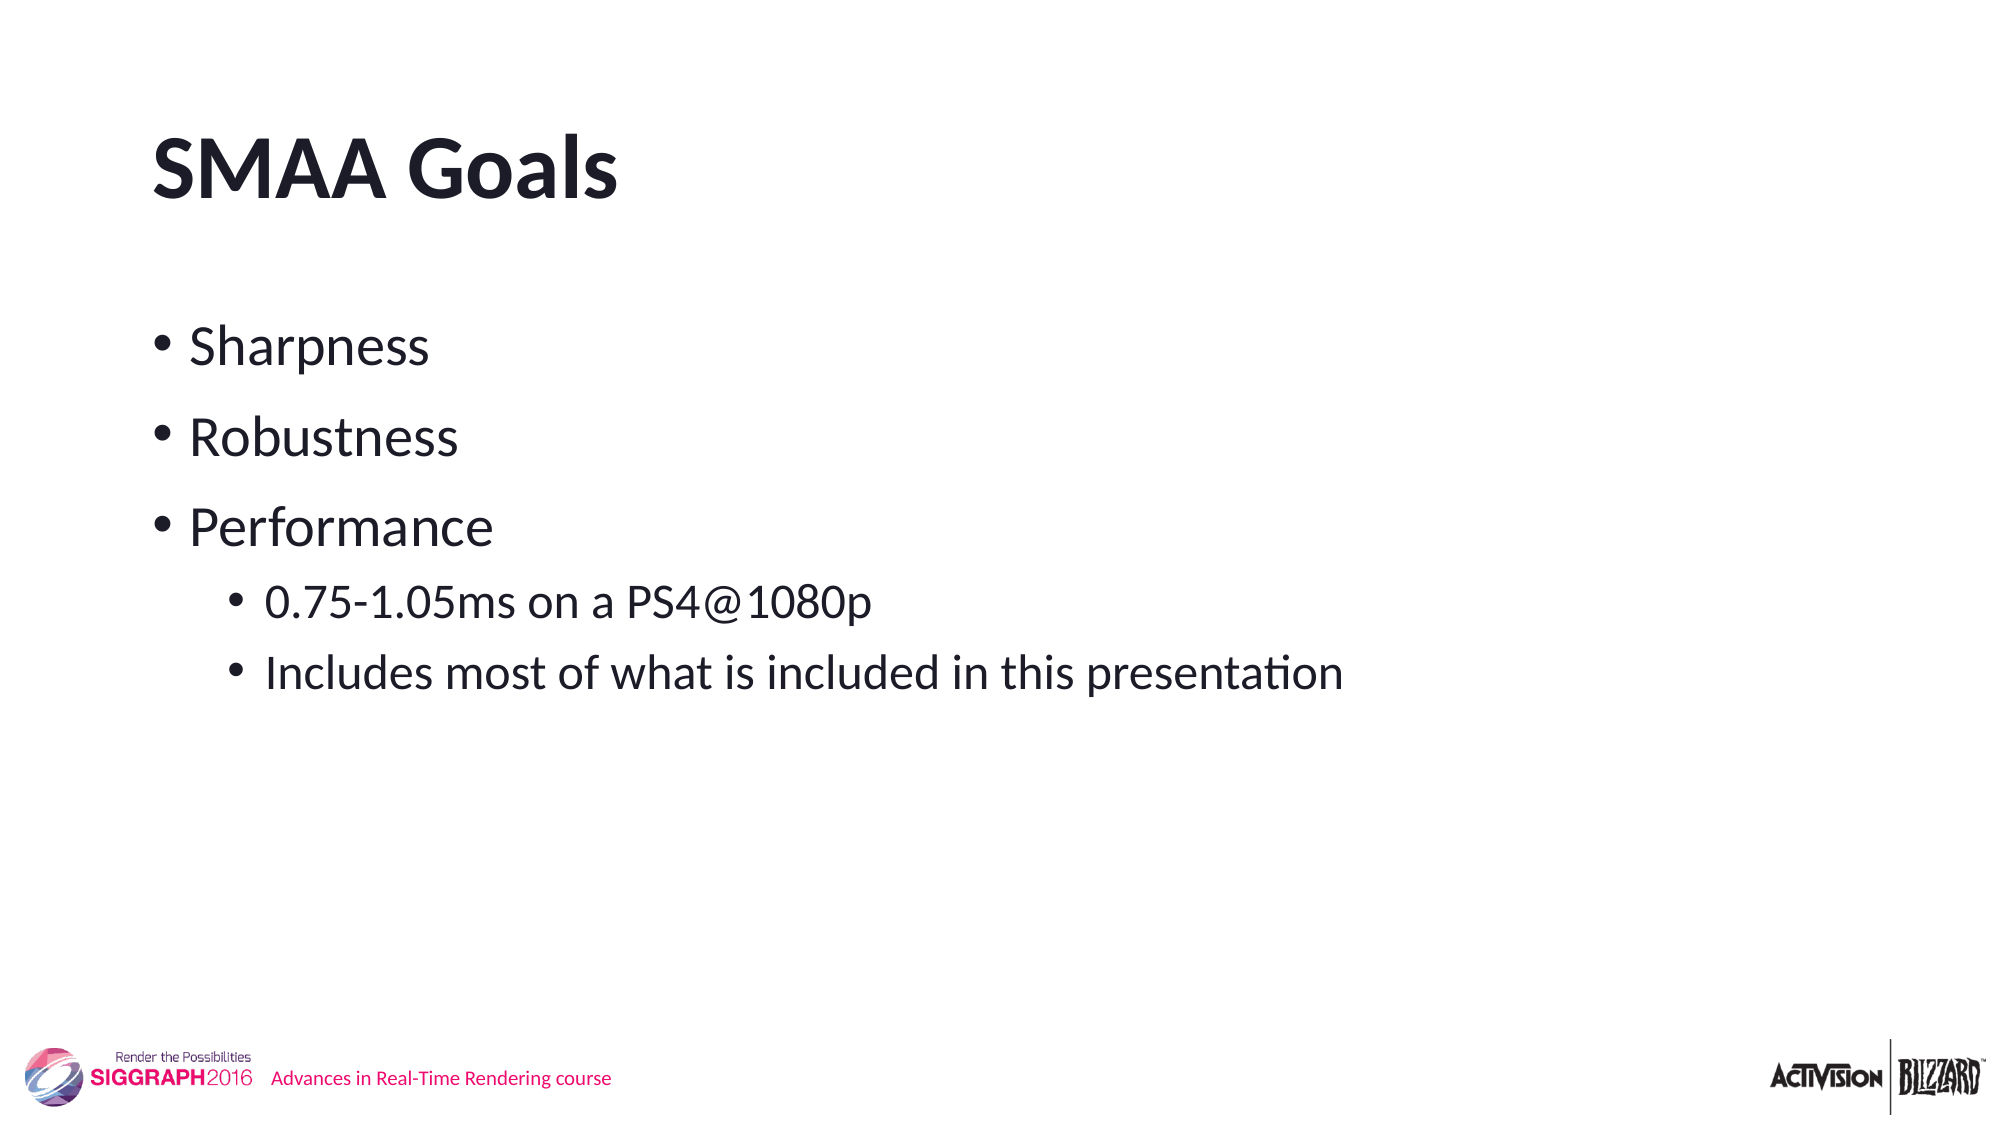

# SMAA Goals
Sharpness
Robustness
Performance
0.75-1.05ms on a PS4@1080p
Includes most of what is included in this presentation
Advances in Real-Time Rendering course